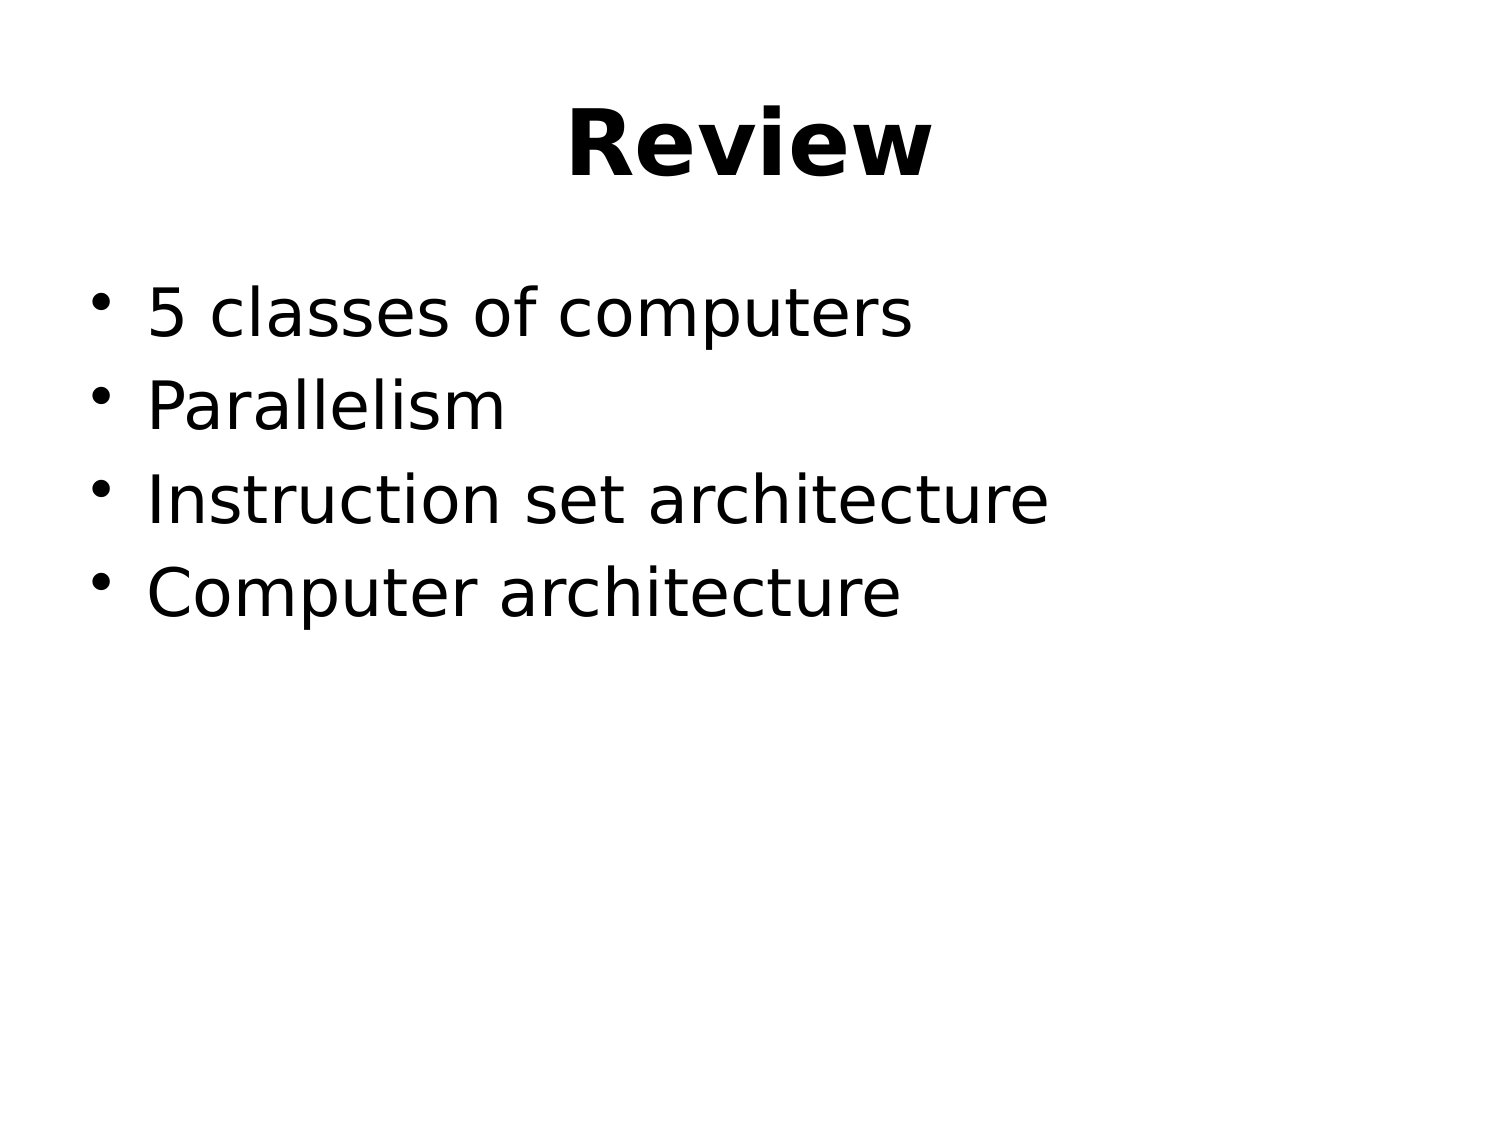

# Review
5 classes of computers
Parallelism
Instruction set architecture
Computer architecture